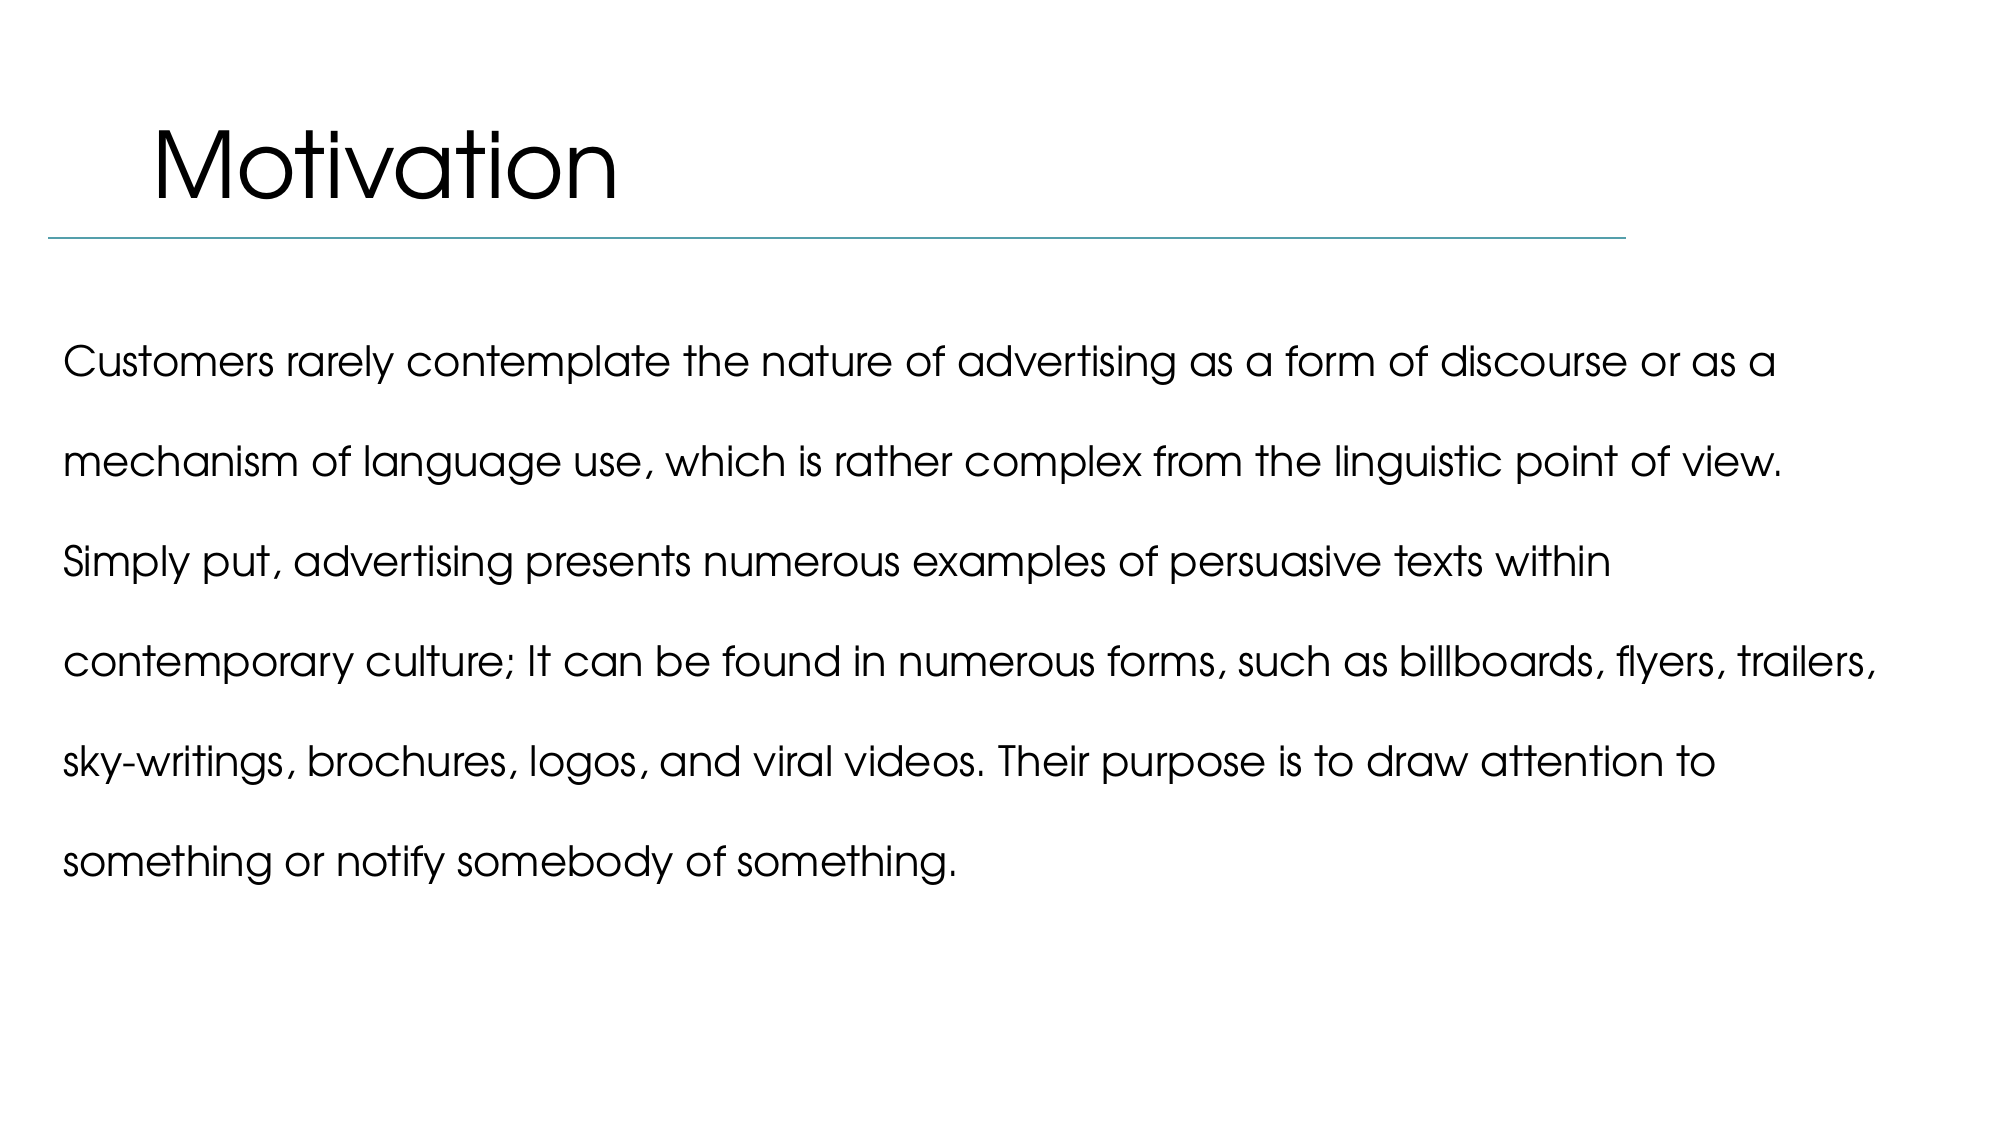

# Motivation
Customers rarely contemplate the nature of advertising as a form of discourse or as a mechanism of language use, which is rather complex from the linguistic point of view.
Simply put, advertising presents numerous examples of persuasive texts within contemporary culture; It can be found in numerous forms, such as billboards, flyers, trailers, sky-writings, brochures, logos, and viral videos. Their purpose is to draw attention to something or notify somebody of something.